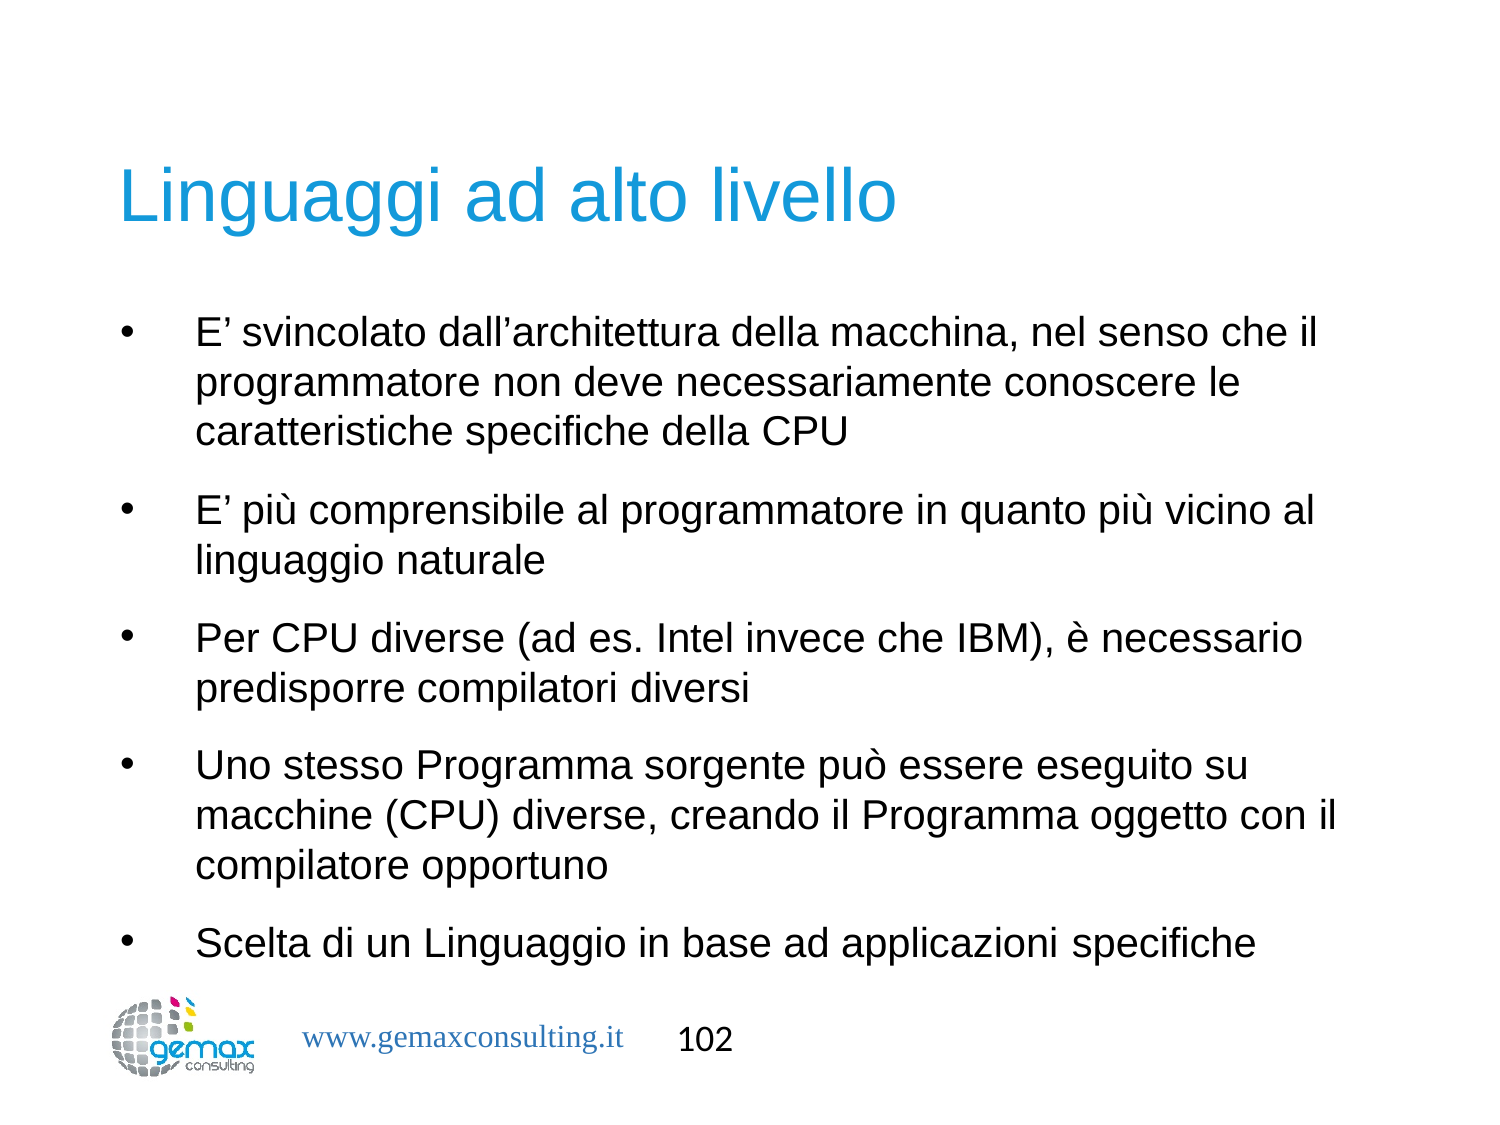

# Linguaggi ad alto livello
E’ svincolato dall’architettura della macchina, nel senso che il  programmatore non deve necessariamente conoscere le  caratteristiche specifiche della CPU
E’ più comprensibile al programmatore in quanto più vicino al  linguaggio naturale
Per CPU diverse (ad es. Intel invece che IBM), è necessario  predisporre compilatori diversi
Uno stesso Programma sorgente può essere eseguito su  macchine (CPU) diverse, creando il Programma oggetto con il  compilatore opportuno
Scelta di un Linguaggio in base ad applicazioni specifiche

102